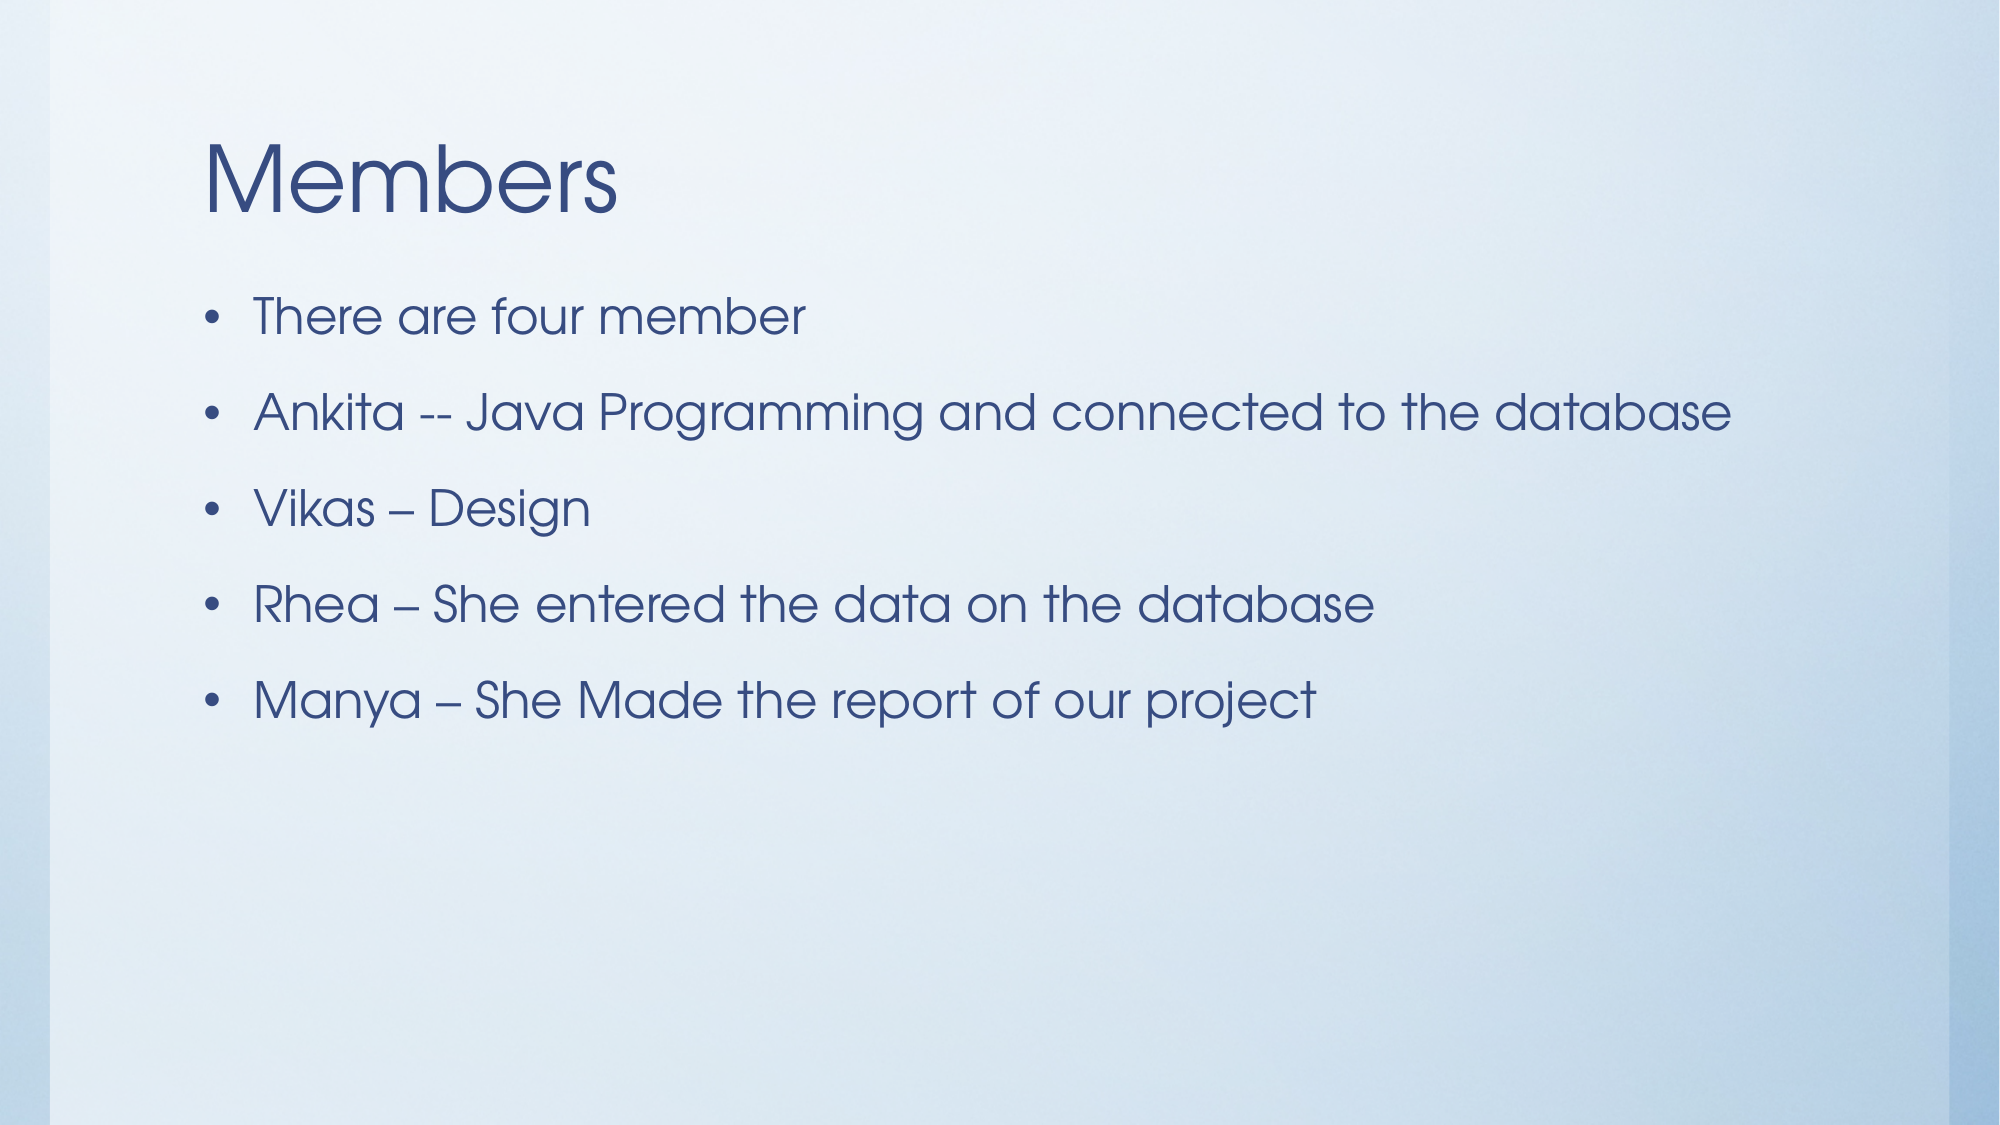

# Members
There are four member
Ankita -- Java Programming and connected to the database
Vikas – Design
Rhea – She entered the data on the database
Manya – She Made the report of our project